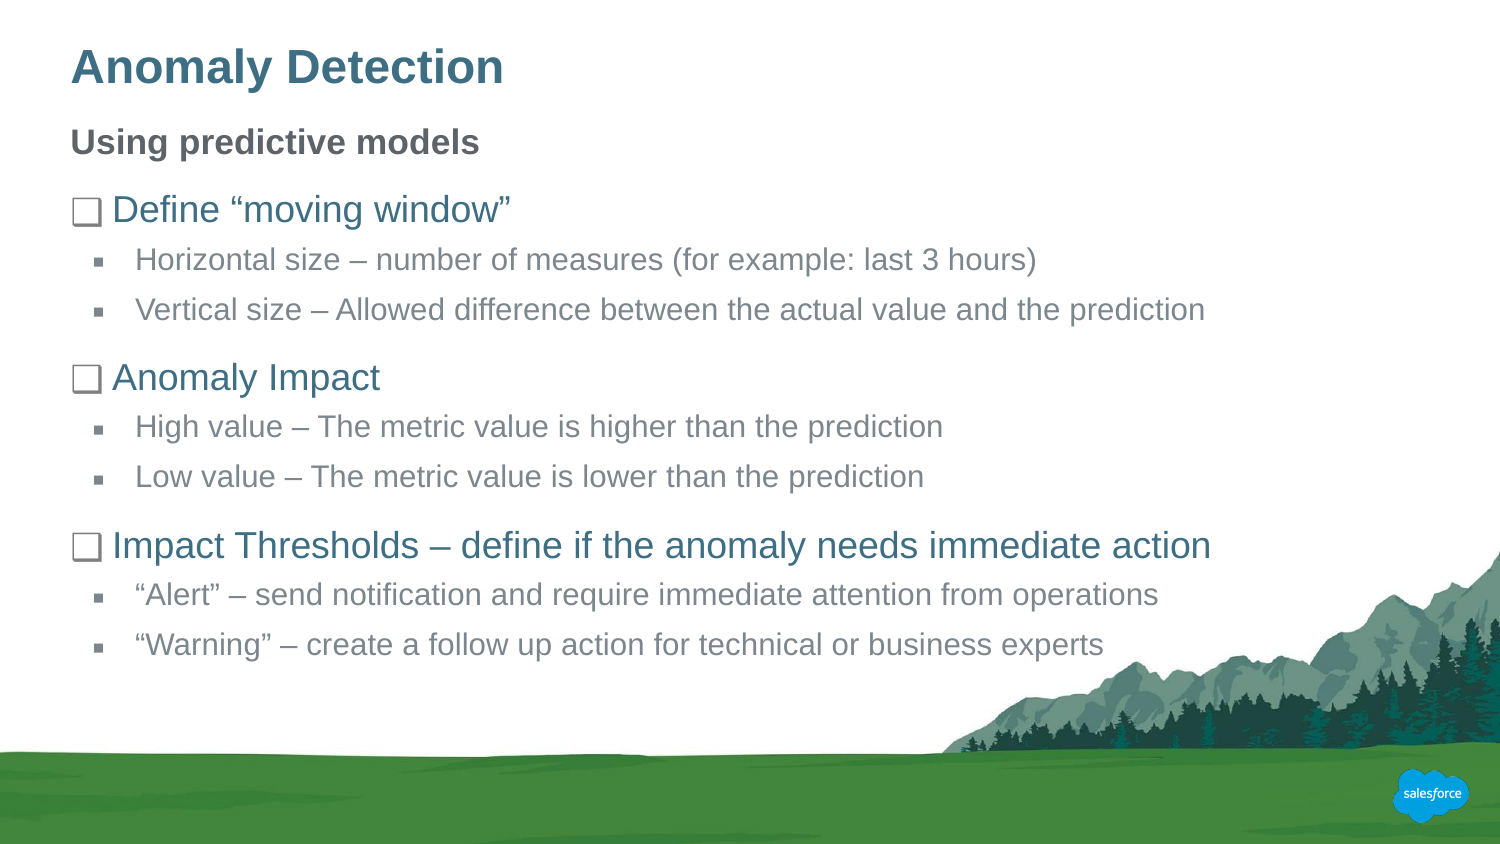

# Anomaly Detection
Using predictive models
Define “moving window”
Horizontal size – number of measures (for example: last 3 hours)
Vertical size – Allowed difference between the actual value and the prediction
Anomaly Impact
High value – The metric value is higher than the prediction
Low value – The metric value is lower than the prediction
Impact Thresholds – define if the anomaly needs immediate action
“Alert” – send notification and require immediate attention from operations
“Warning” – create a follow up action for technical or business experts